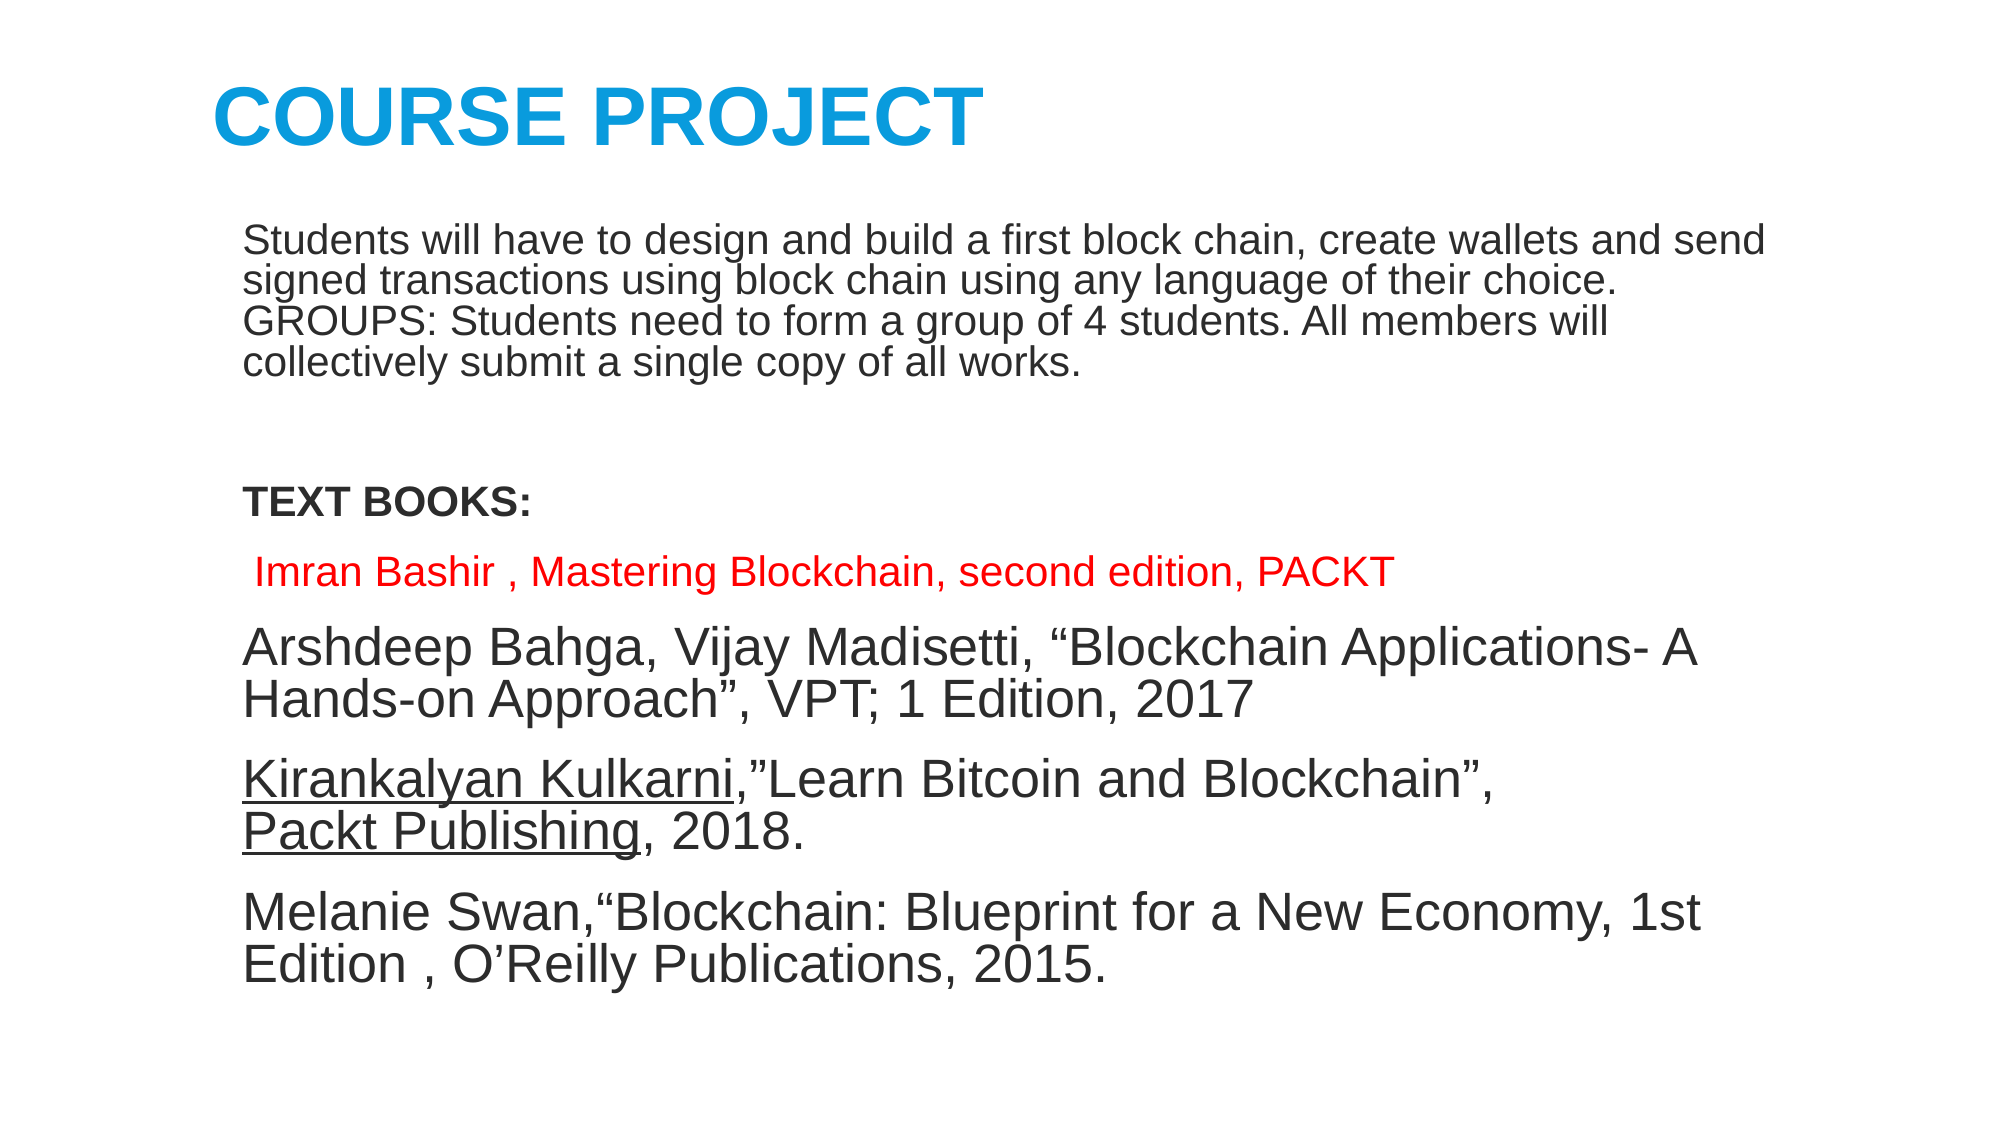

# COURSE PROJECT
Students will have to design and build a first block chain, create wallets and send signed transactions using block chain using any language of their choice.   GROUPS: Students need to form a group of 4 students. All members will collectively submit a single copy of all works.

TEXT BOOKS:
 Imran Bashir , Mastering Blockchain, second edition, PACKT
Arshdeep Bahga, Vijay Madisetti, “Blockchain Applications- A Hands-on Approach”, VPT; 1 Edition, 2017
Kirankalyan Kulkarni,”Learn Bitcoin and Blockchain”,Packt Publishing, 2018.
Melanie Swan,“Blockchain: Blueprint for a New Economy, 1st Edition , O’Reilly Publications, 2015.